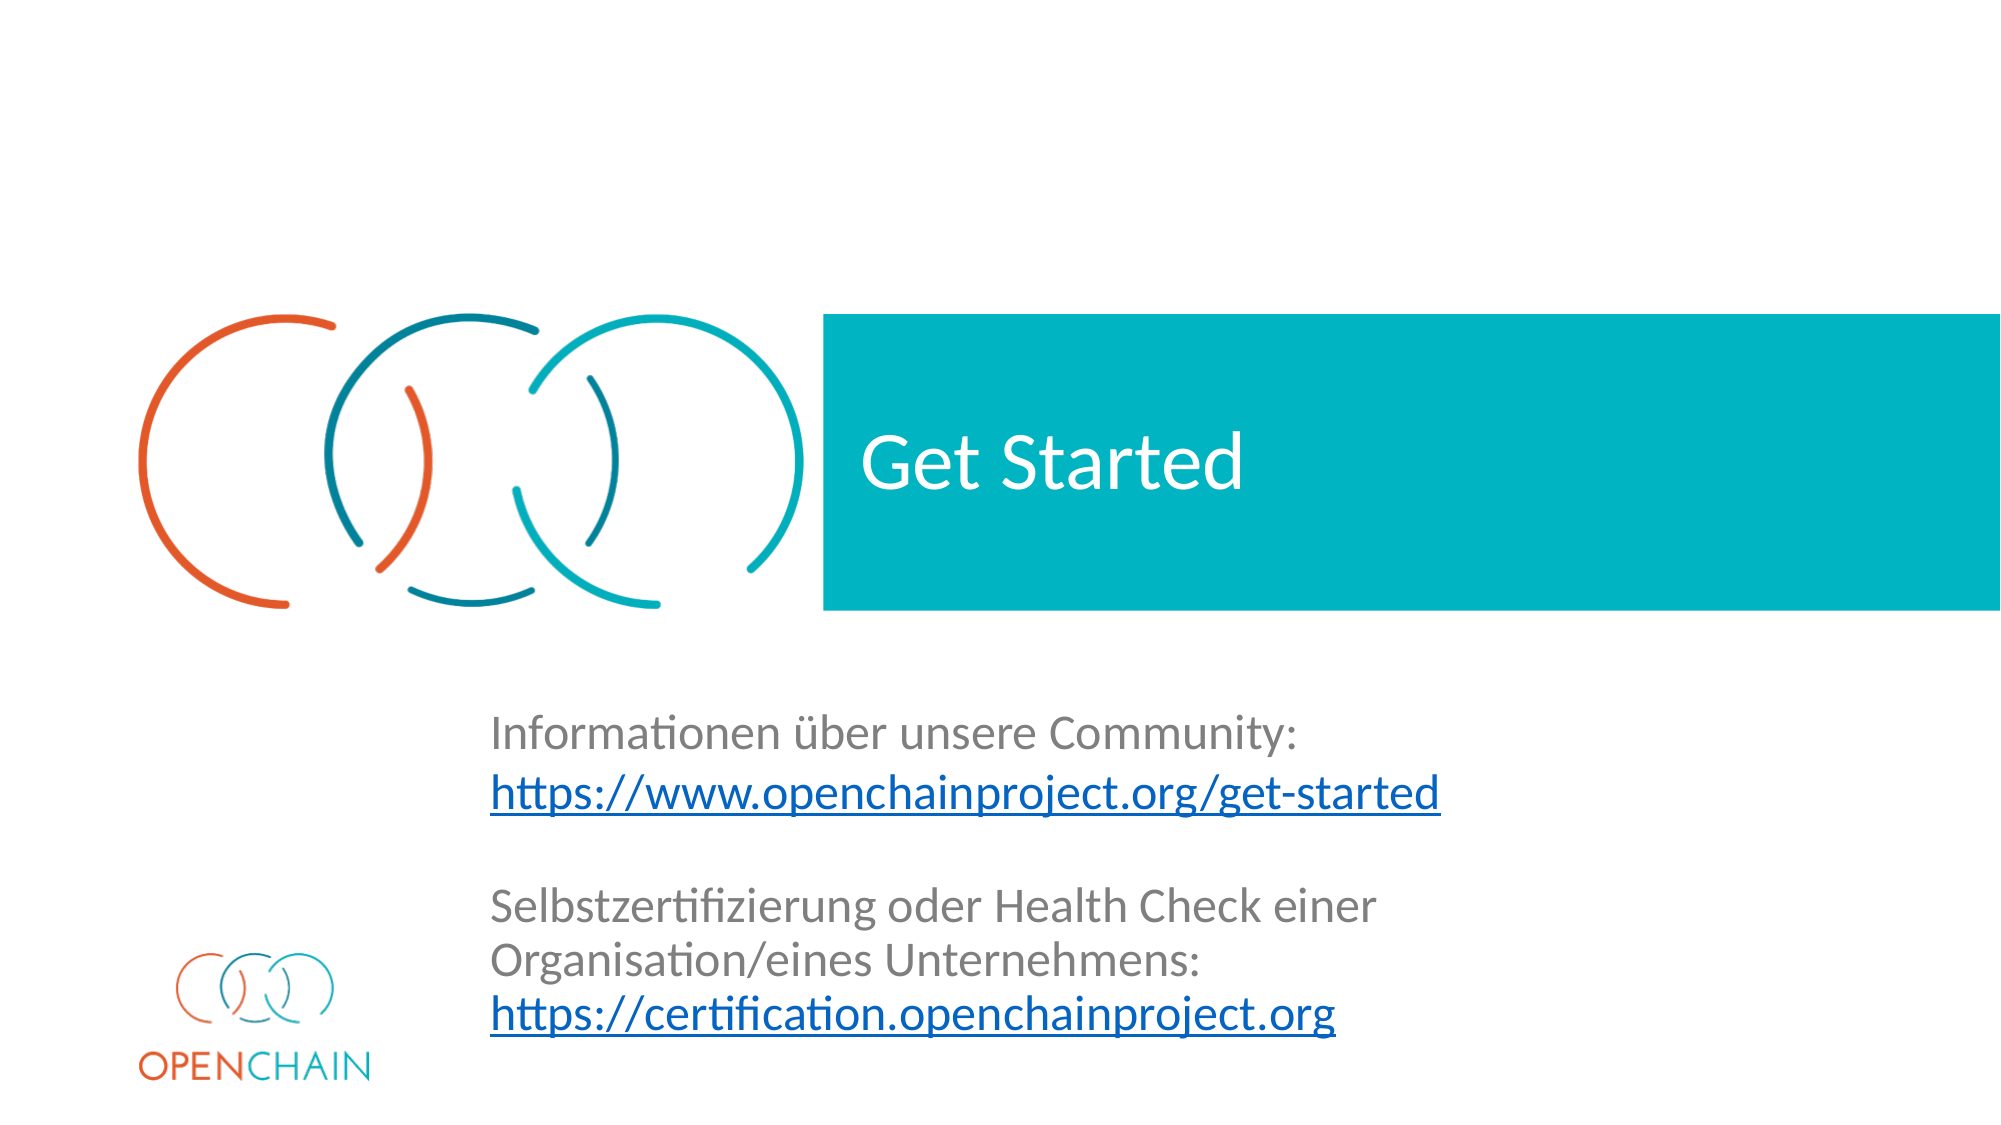

# Get Started
Informationen über unsere Community:
https://www.openchainproject.org/get-started

Selbstzertifizierung oder Health Check einer Organisation/eines Unternehmens:
https://certification.openchainproject.org